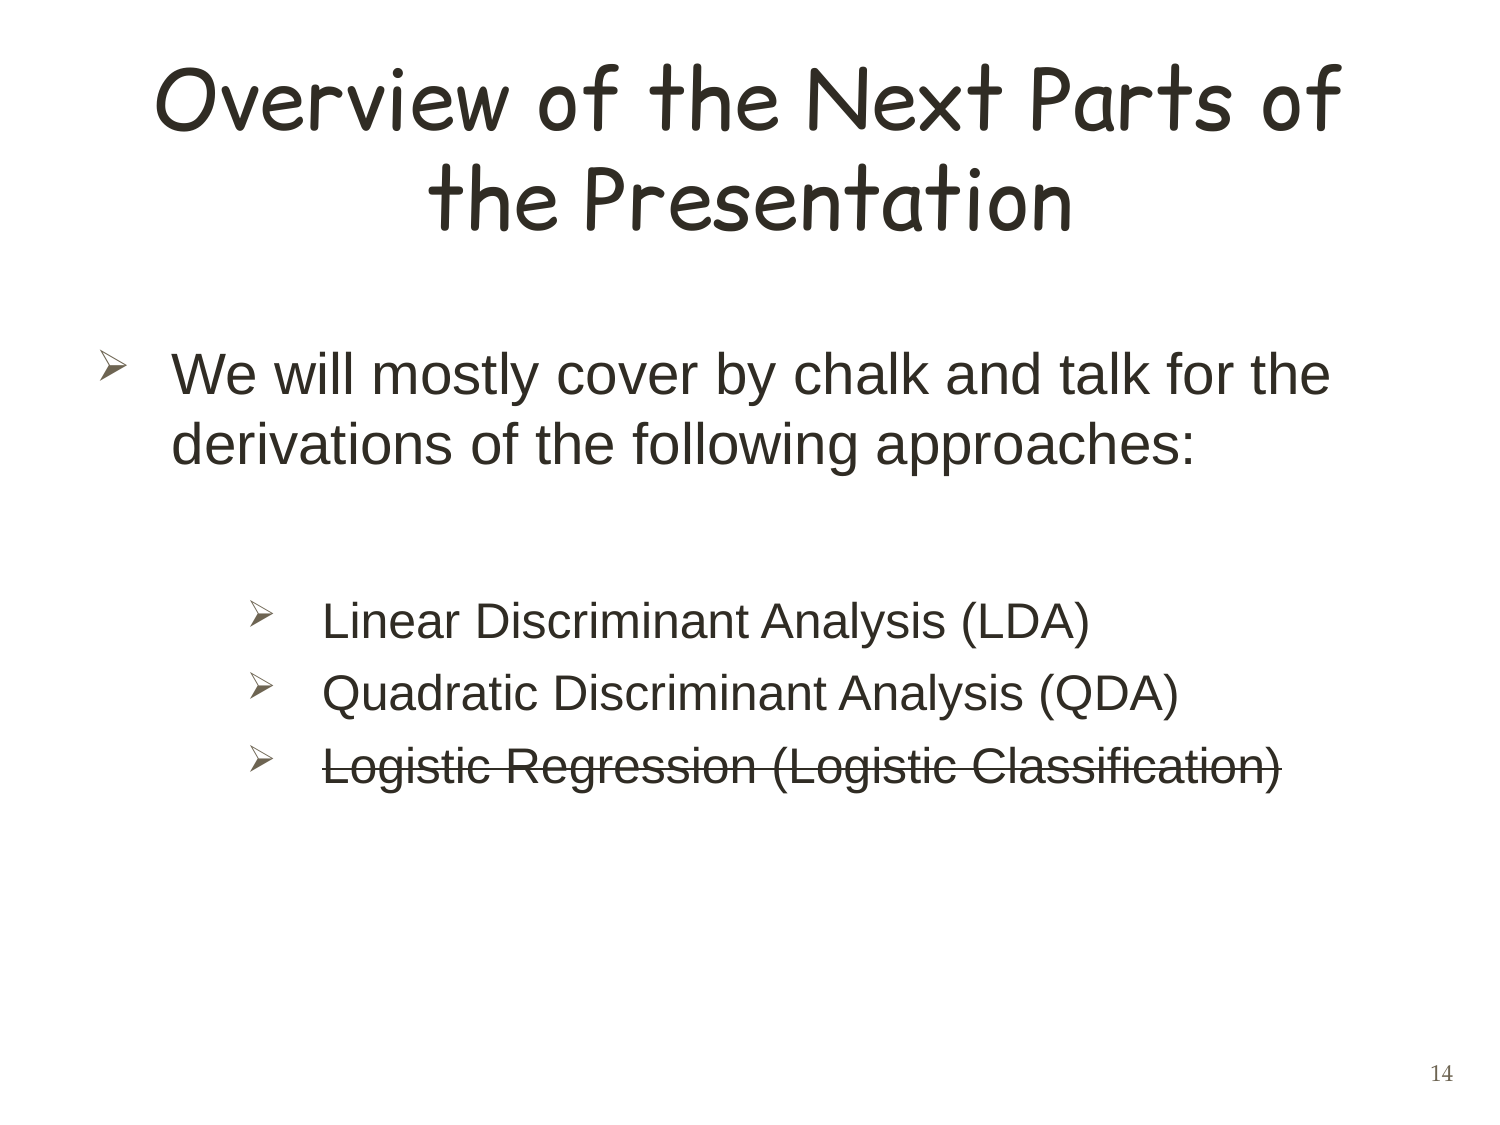

# Overview of the Next Parts of the Presentation
We will mostly cover by chalk and talk for the derivations of the following approaches:

Linear Discriminant Analysis (LDA)
Quadratic Discriminant Analysis (QDA)
Logistic Regression (Logistic Classification)
14